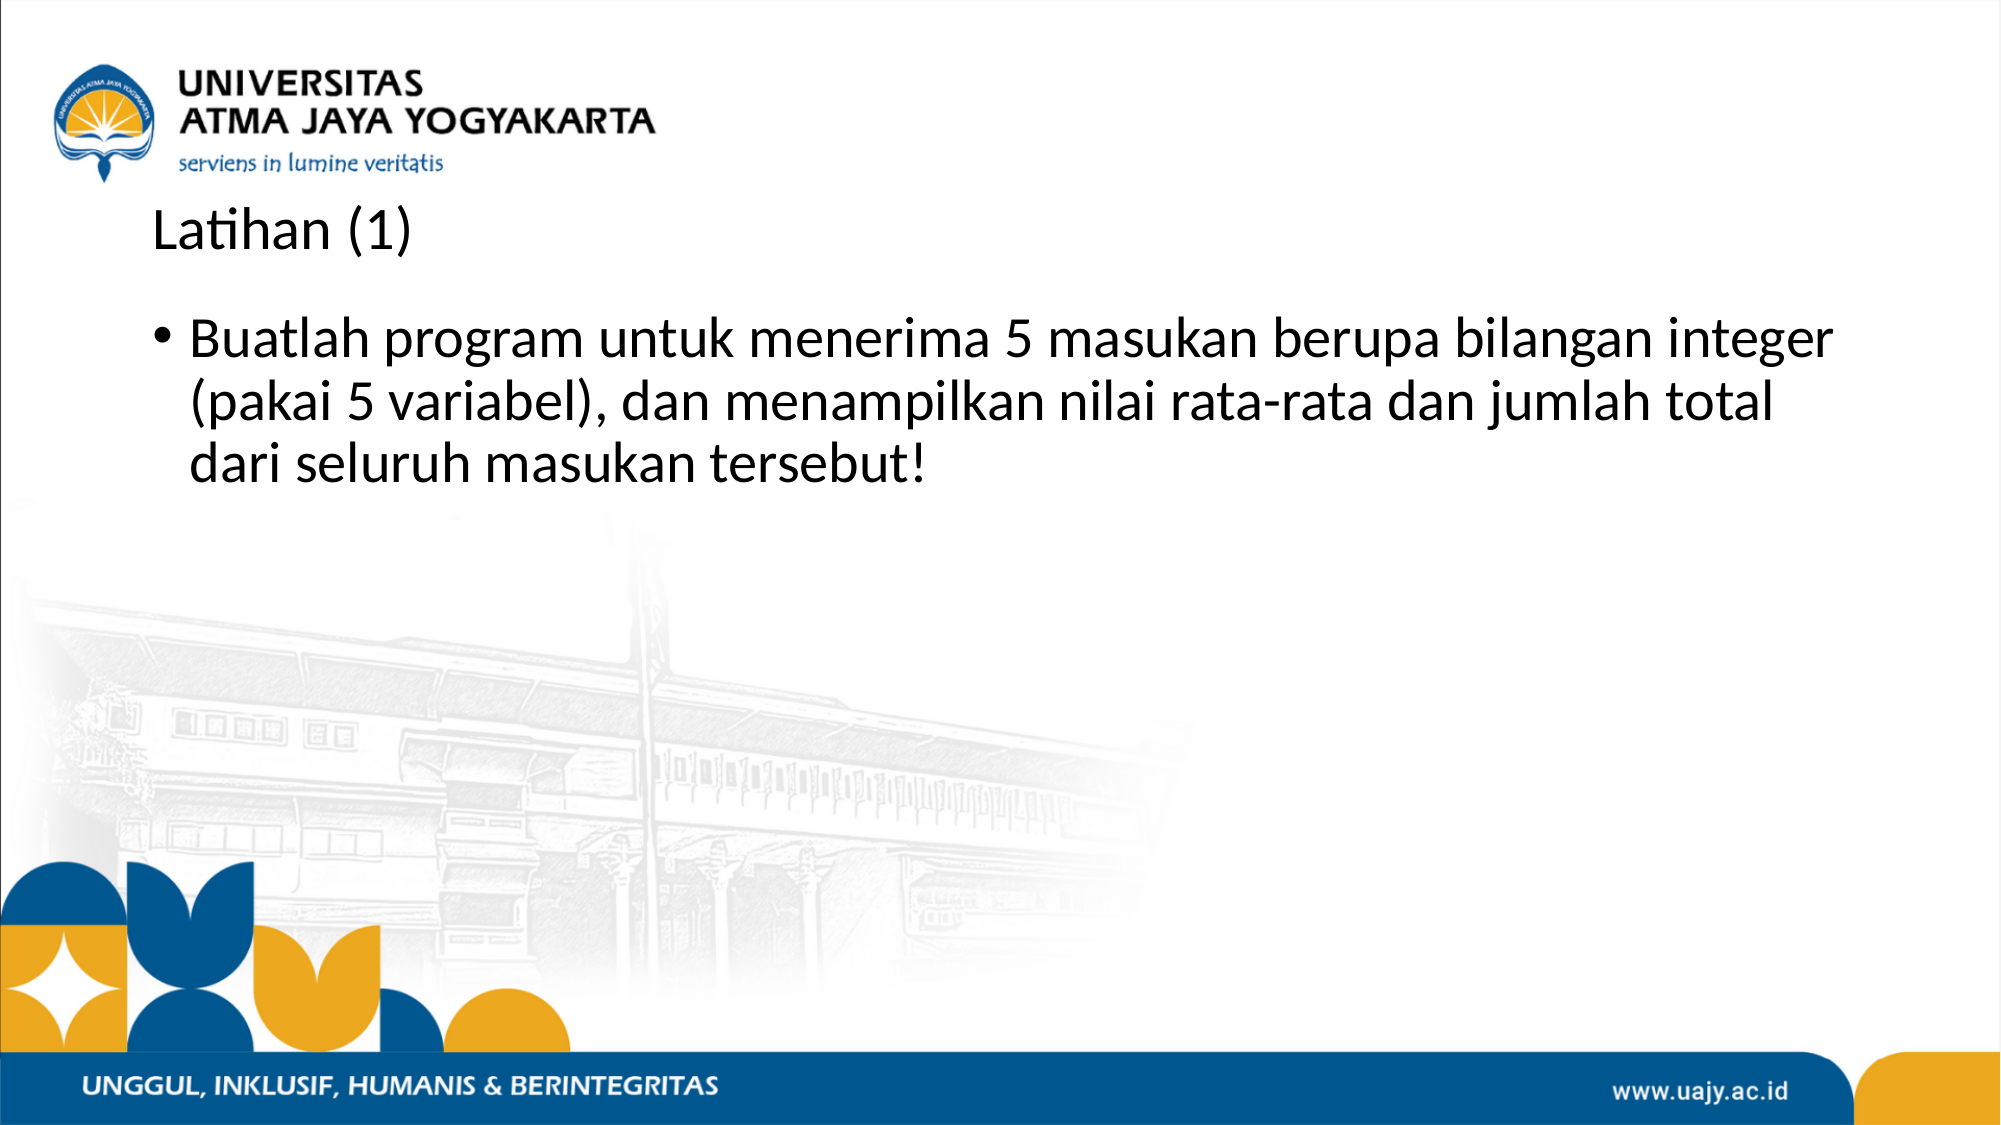

# Latihan (1)
Buatlah program untuk menerima 5 masukan berupa bilangan integer (pakai 5 variabel), dan menampilkan nilai rata-rata dan jumlah total dari seluruh masukan tersebut!